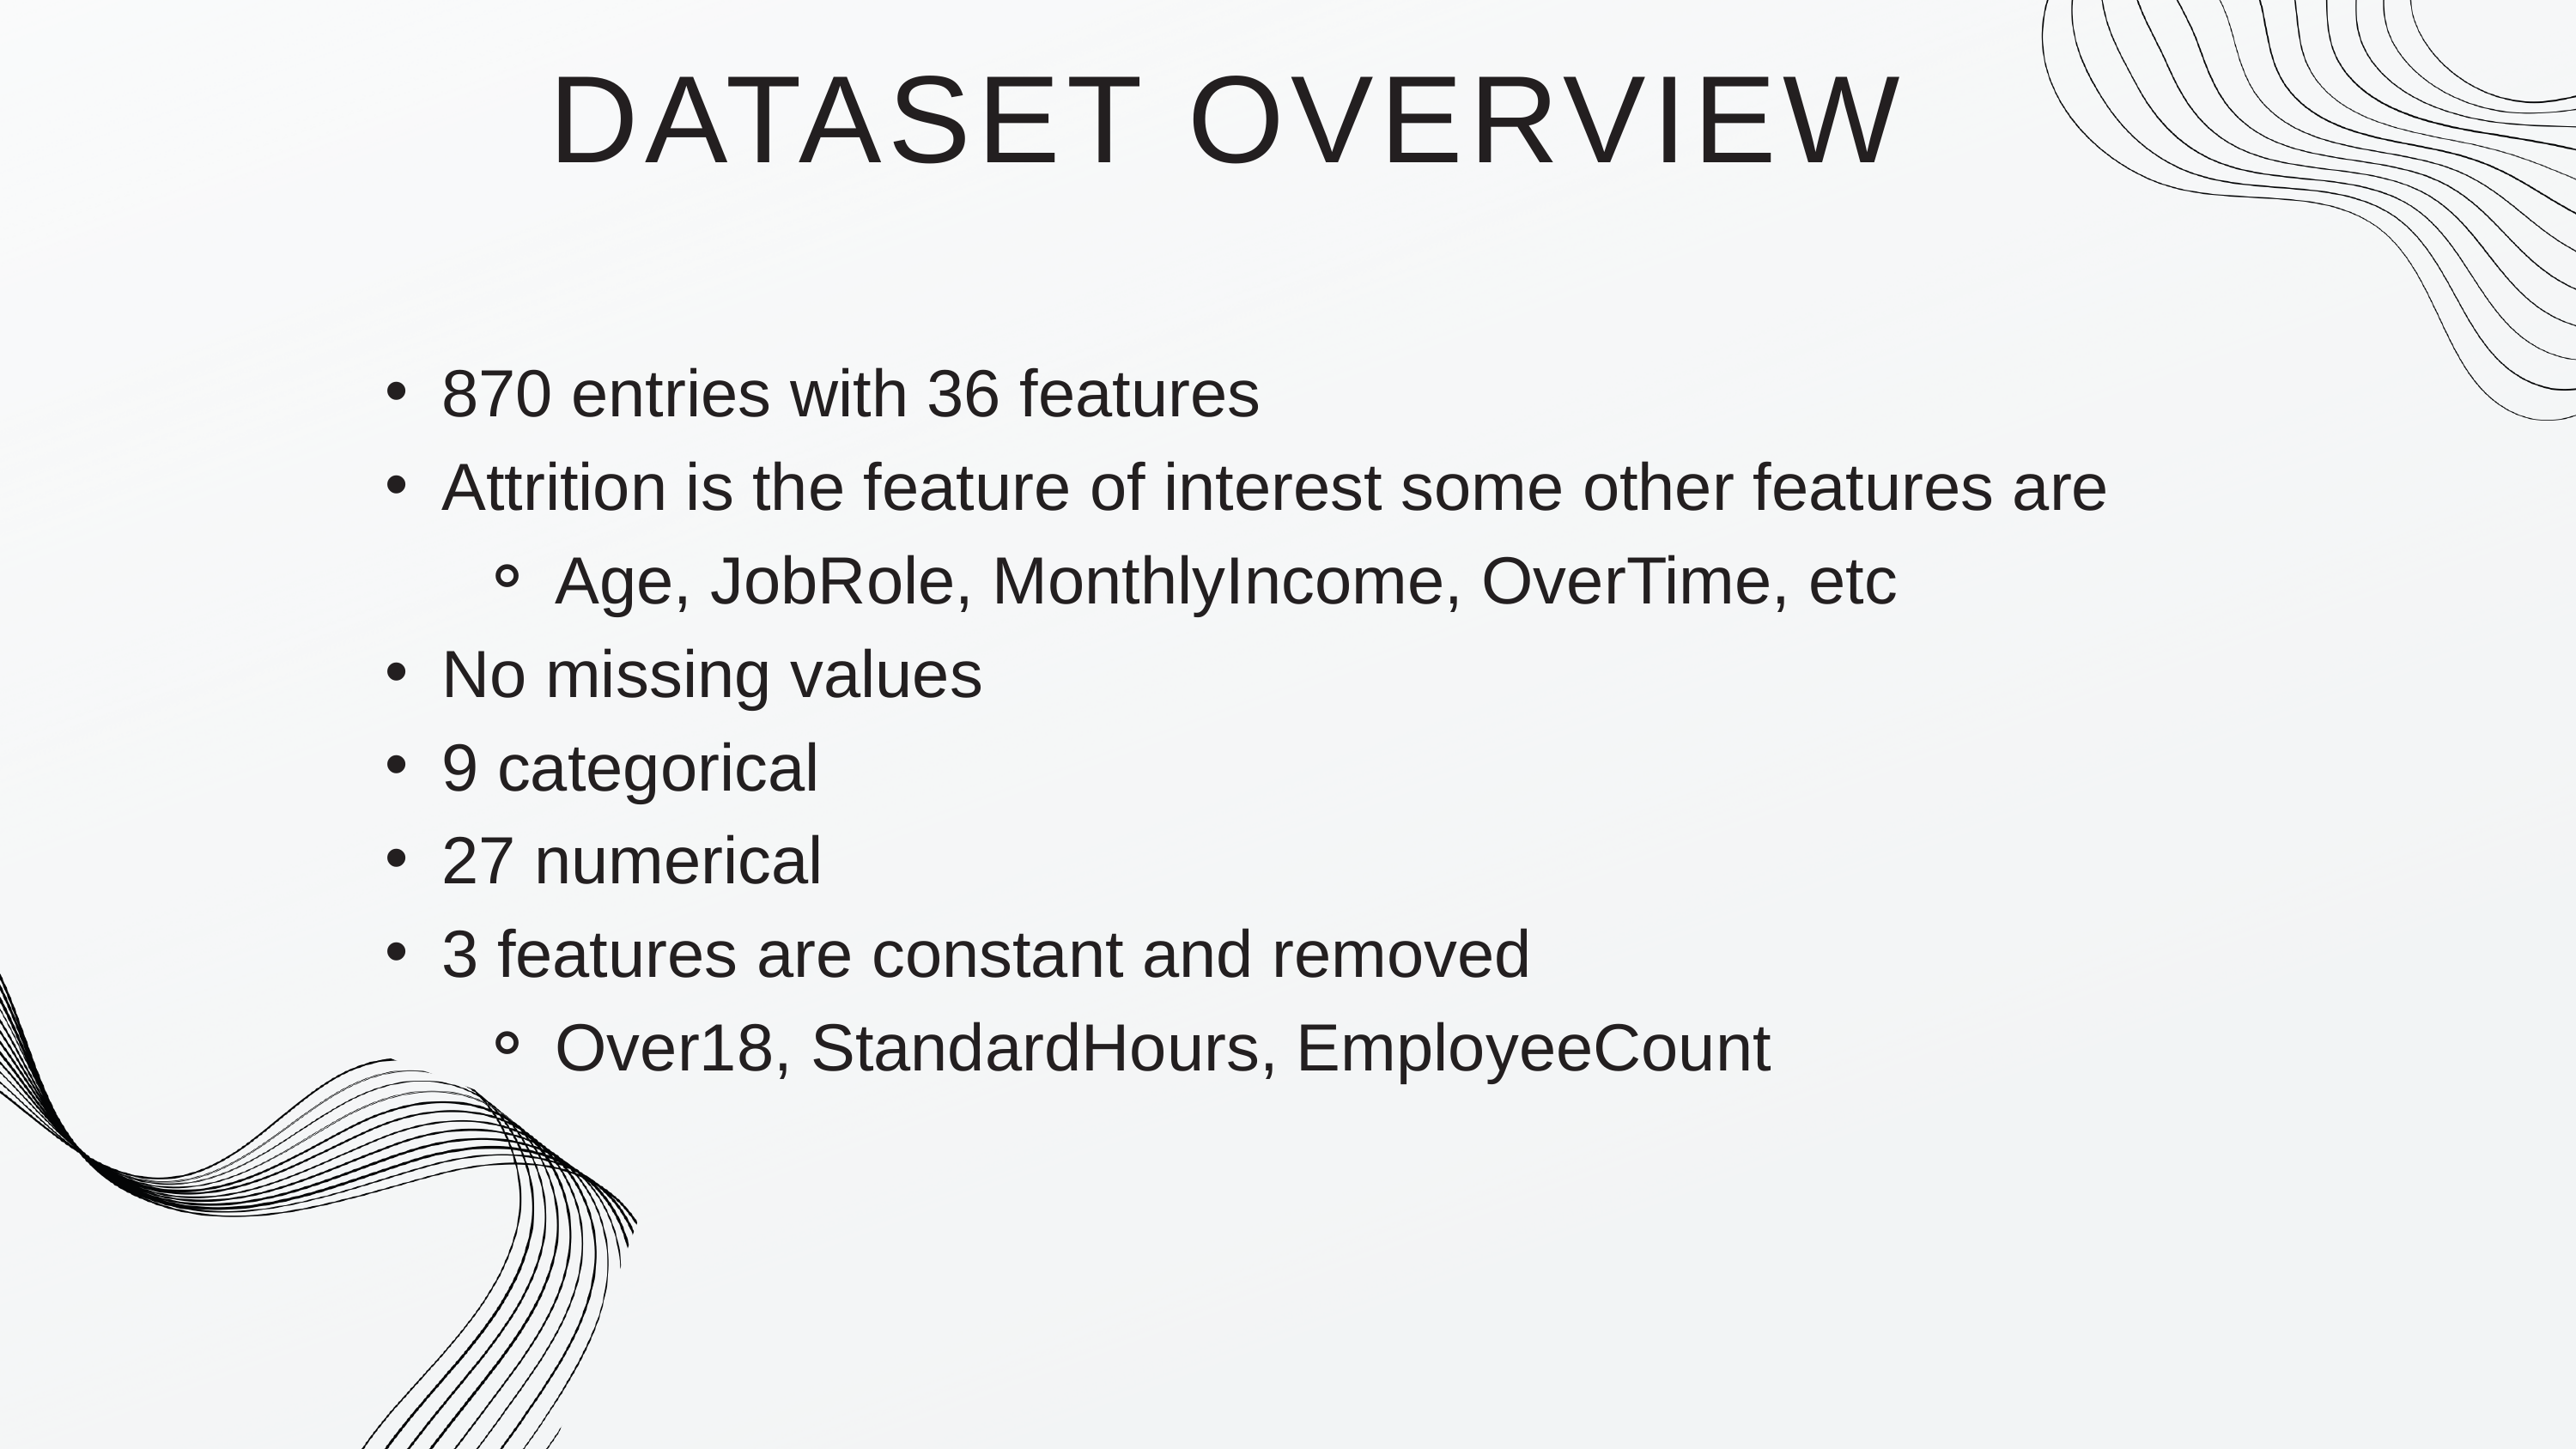

DATASET OVERVIEW
870 entries with 36 features
Attrition is the feature of interest some other features are
Age, JobRole, MonthlyIncome, OverTime, etc
No missing values
9 categorical
27 numerical
3 features are constant and removed
Over18, StandardHours, EmployeeCount